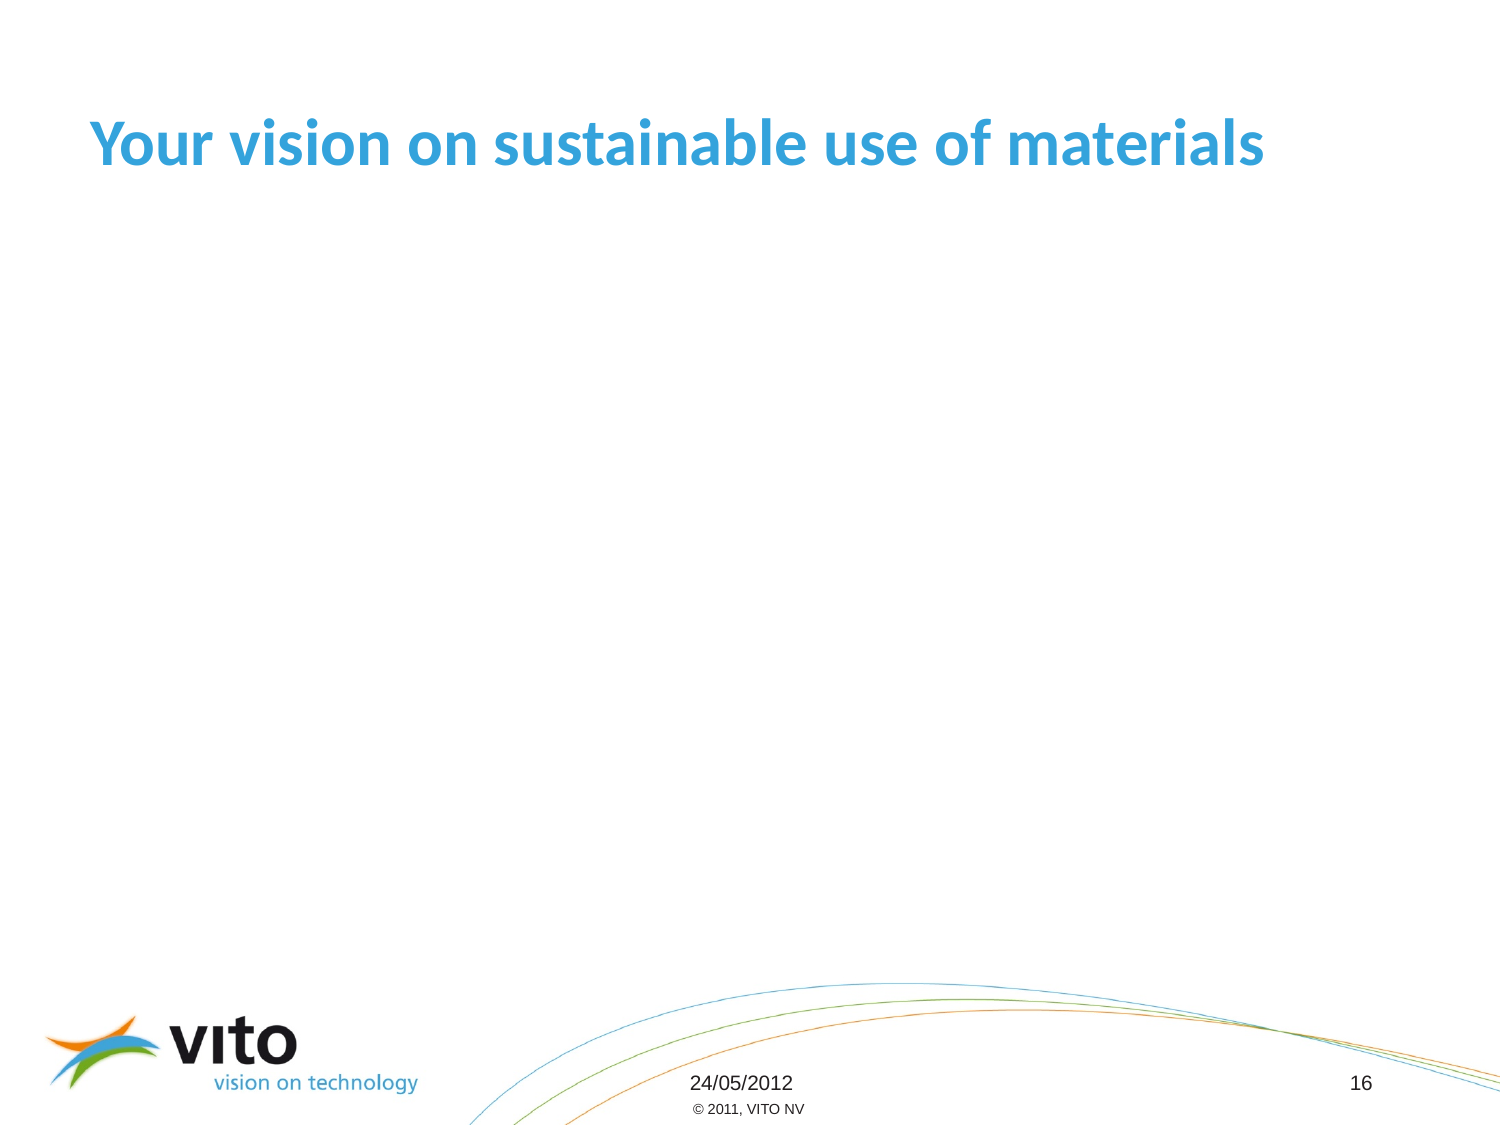

# Your vision on sustainable use of materials